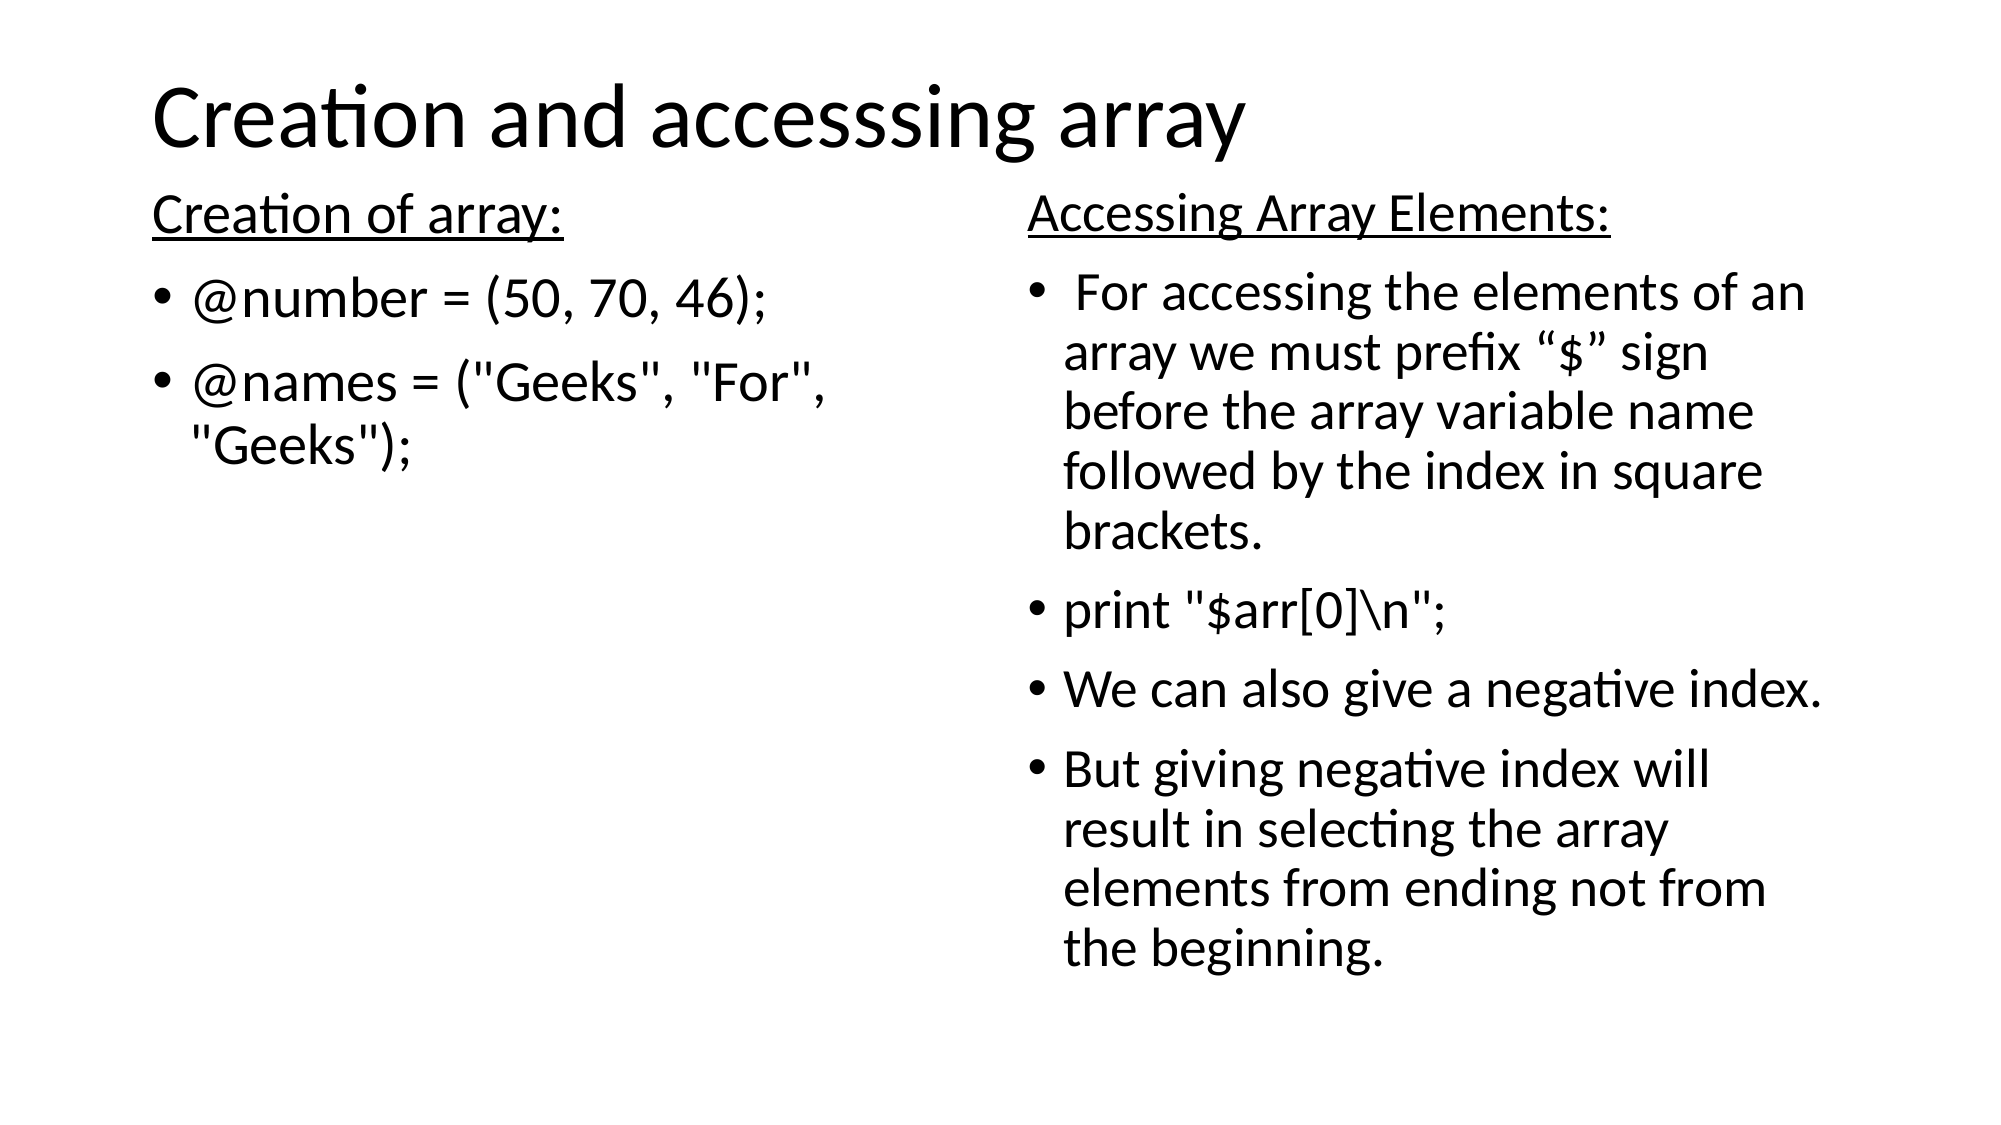

# Creation and accesssing array
Creation of array:
@number = (50, 70, 46);
@names = ("Geeks", "For", "Geeks");
Accessing Array Elements:
 For accessing the elements of an array we must prefix “$” sign before the array variable name followed by the index in square brackets.
print "$arr[0]\n";
We can also give a negative index.
But giving negative index will result in selecting the array elements from ending not from the beginning.